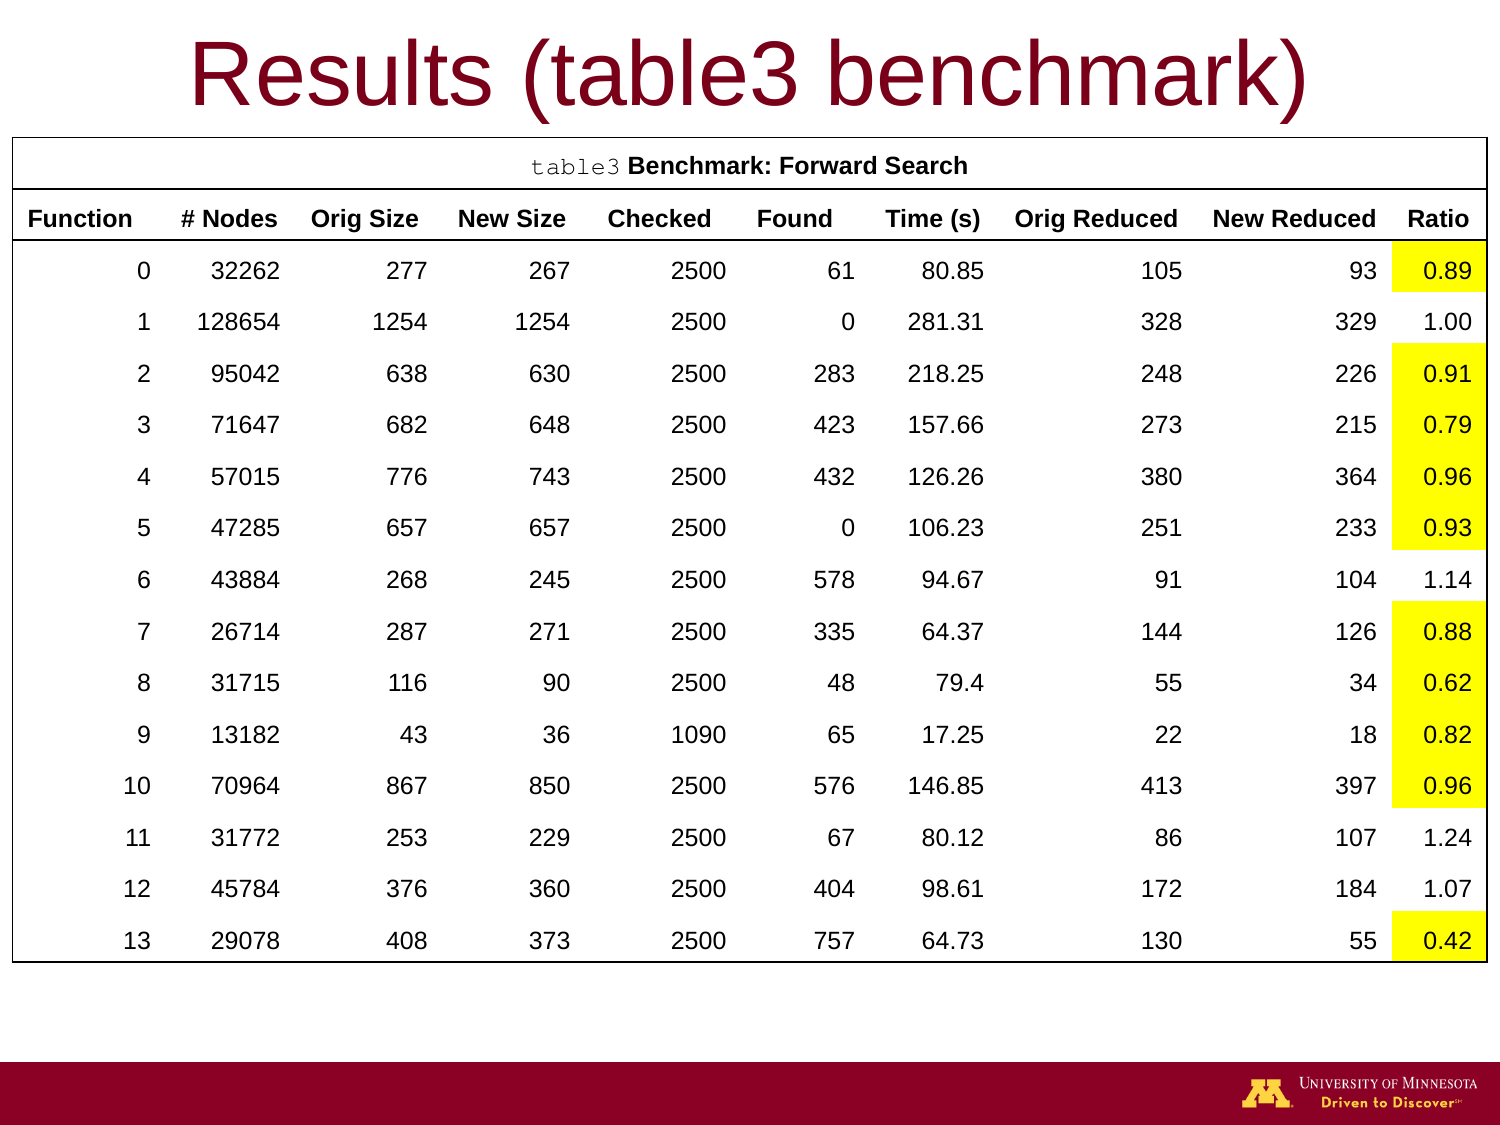

# Results (table3 benchmark)
| table3 Benchmark: Forward Search |  |  |  |  |  |  |  |  |  |
| --- | --- | --- | --- | --- | --- | --- | --- | --- | --- |
| Function | # Nodes | Orig Size | New Size | Checked | Found | Time (s) | Orig Reduced | New Reduced | Ratio |
| 0 | 32262 | 277 | 267 | 2500 | 61 | 80.85 | 105 | 93 | 0.89 |
| 1 | 128654 | 1254 | 1254 | 2500 | 0 | 281.31 | 328 | 329 | 1.00 |
| 2 | 95042 | 638 | 630 | 2500 | 283 | 218.25 | 248 | 226 | 0.91 |
| 3 | 71647 | 682 | 648 | 2500 | 423 | 157.66 | 273 | 215 | 0.79 |
| 4 | 57015 | 776 | 743 | 2500 | 432 | 126.26 | 380 | 364 | 0.96 |
| 5 | 47285 | 657 | 657 | 2500 | 0 | 106.23 | 251 | 233 | 0.93 |
| 6 | 43884 | 268 | 245 | 2500 | 578 | 94.67 | 91 | 104 | 1.14 |
| 7 | 26714 | 287 | 271 | 2500 | 335 | 64.37 | 144 | 126 | 0.88 |
| 8 | 31715 | 116 | 90 | 2500 | 48 | 79.4 | 55 | 34 | 0.62 |
| 9 | 13182 | 43 | 36 | 1090 | 65 | 17.25 | 22 | 18 | 0.82 |
| 10 | 70964 | 867 | 850 | 2500 | 576 | 146.85 | 413 | 397 | 0.96 |
| 11 | 31772 | 253 | 229 | 2500 | 67 | 80.12 | 86 | 107 | 1.24 |
| 12 | 45784 | 376 | 360 | 2500 | 404 | 98.61 | 172 | 184 | 1.07 |
| 13 | 29078 | 408 | 373 | 2500 | 757 | 64.73 | 130 | 55 | 0.42 |